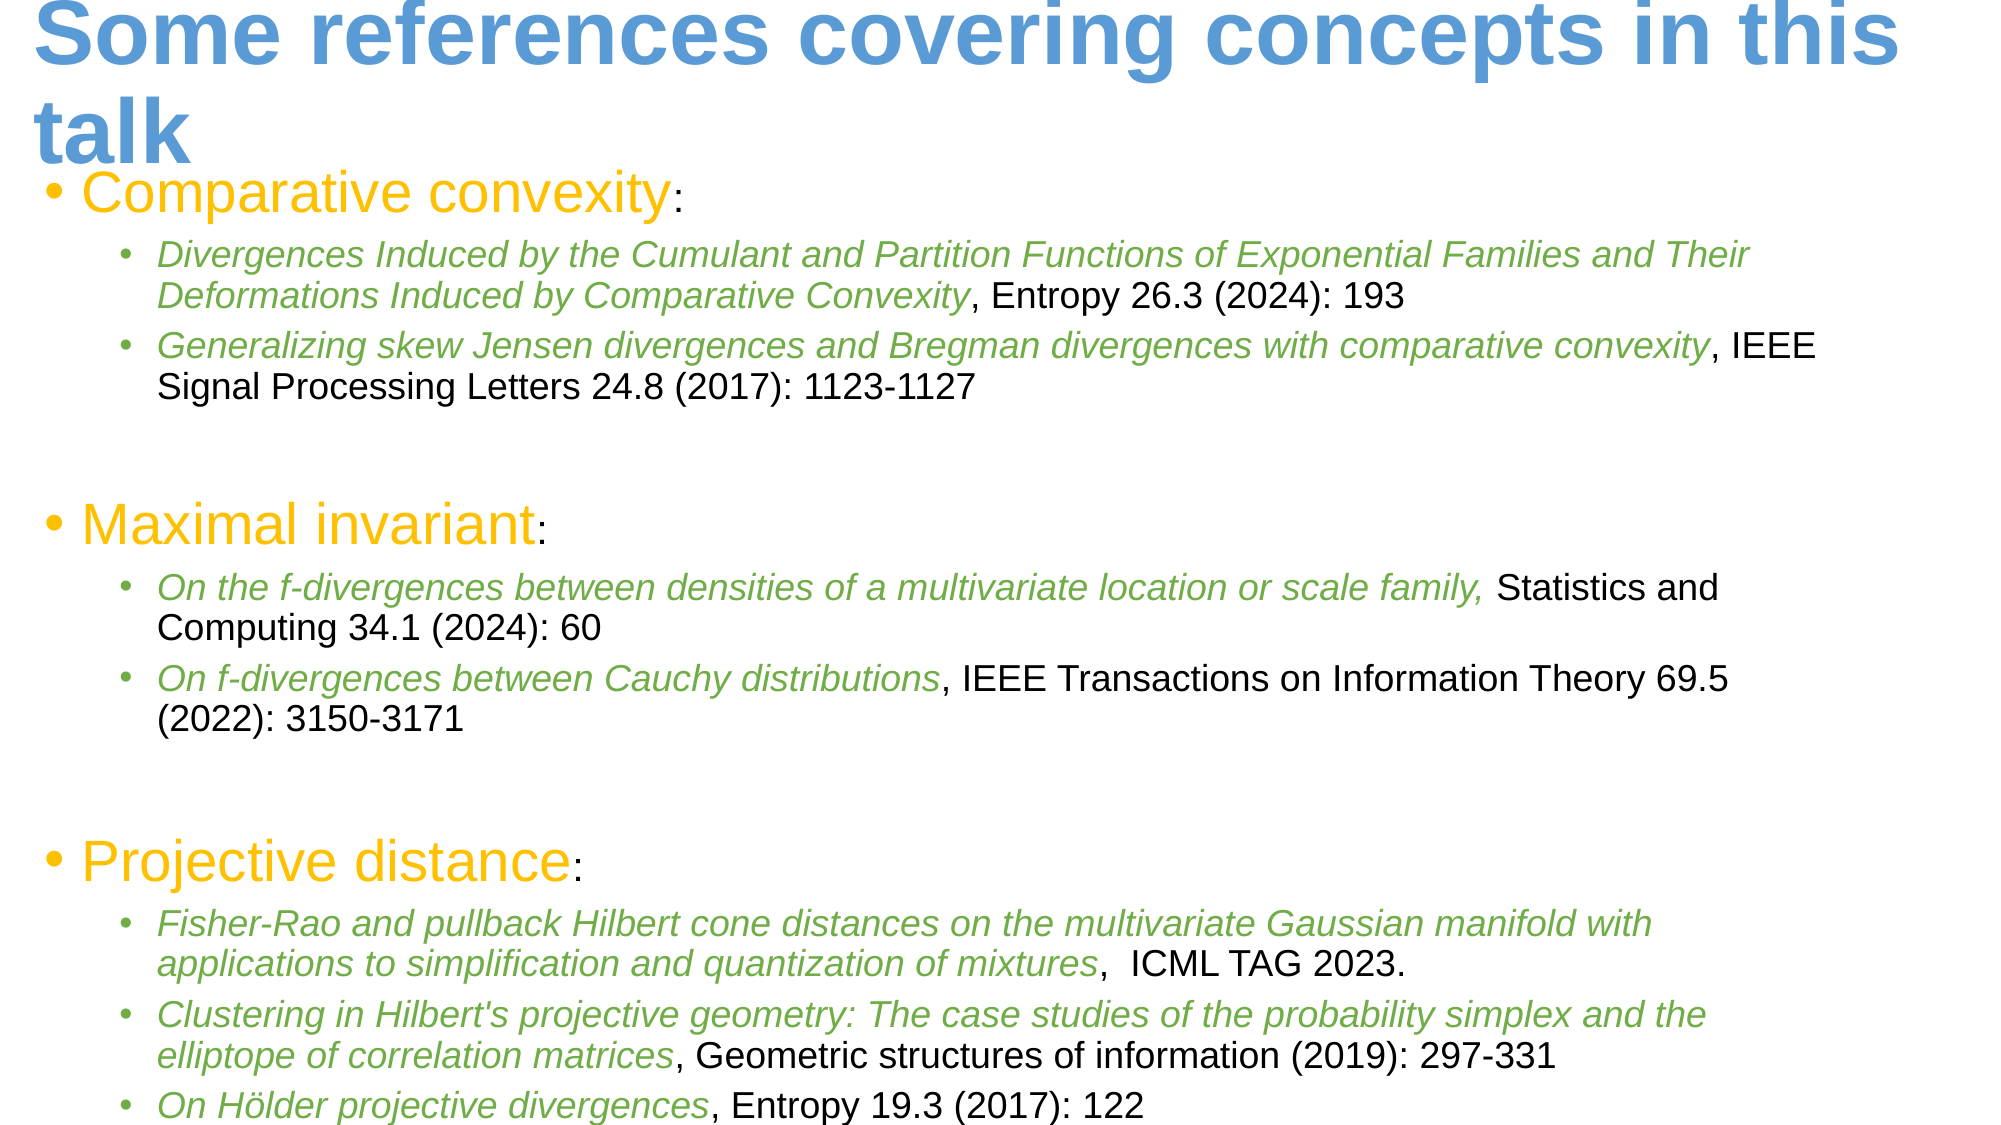

# Some references covering concepts in this talk
Comparative convexity:
Divergences Induced by the Cumulant and Partition Functions of Exponential Families and Their Deformations Induced by Comparative Convexity, Entropy 26.3 (2024): 193
Generalizing skew Jensen divergences and Bregman divergences with comparative convexity, IEEE Signal Processing Letters 24.8 (2017): 1123-1127

Maximal invariant:
On the f-divergences between densities of a multivariate location or scale family, Statistics and Computing 34.1 (2024): 60
On f-divergences between Cauchy distributions, IEEE Transactions on Information Theory 69.5 (2022): 3150-3171

Projective distance:
Fisher-Rao and pullback Hilbert cone distances on the multivariate Gaussian manifold with applications to simplification and quantization of mixtures,  ICML TAG 2023.
Clustering in Hilbert's projective geometry: The case studies of the probability simplex and the elliptope of correlation matrices, Geometric structures of information (2019): 297-331
On Hölder projective divergences, Entropy 19.3 (2017): 122